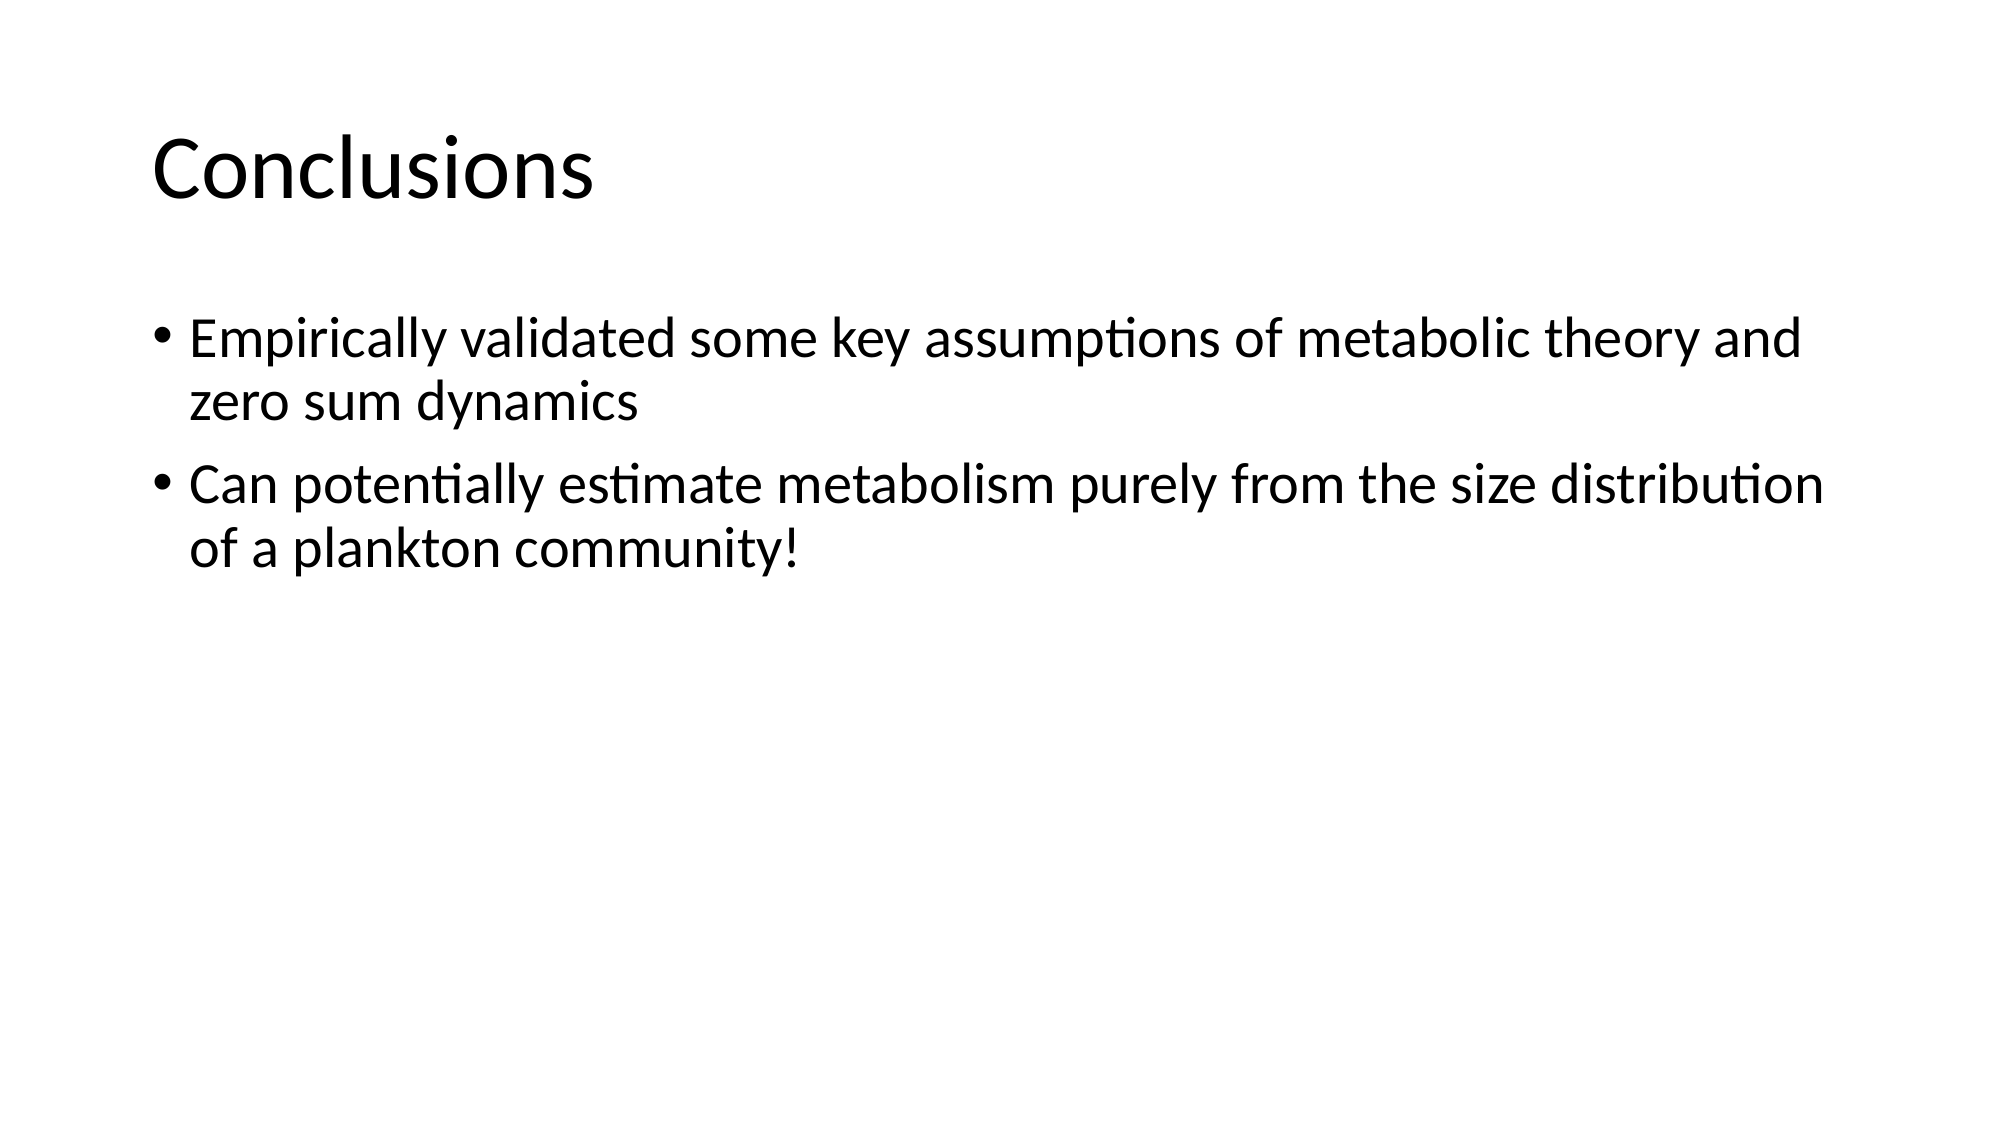

# Conclusions
Empirically validated some key assumptions of metabolic theory and zero sum dynamics
Can potentially estimate metabolism purely from the size distribution of a plankton community!